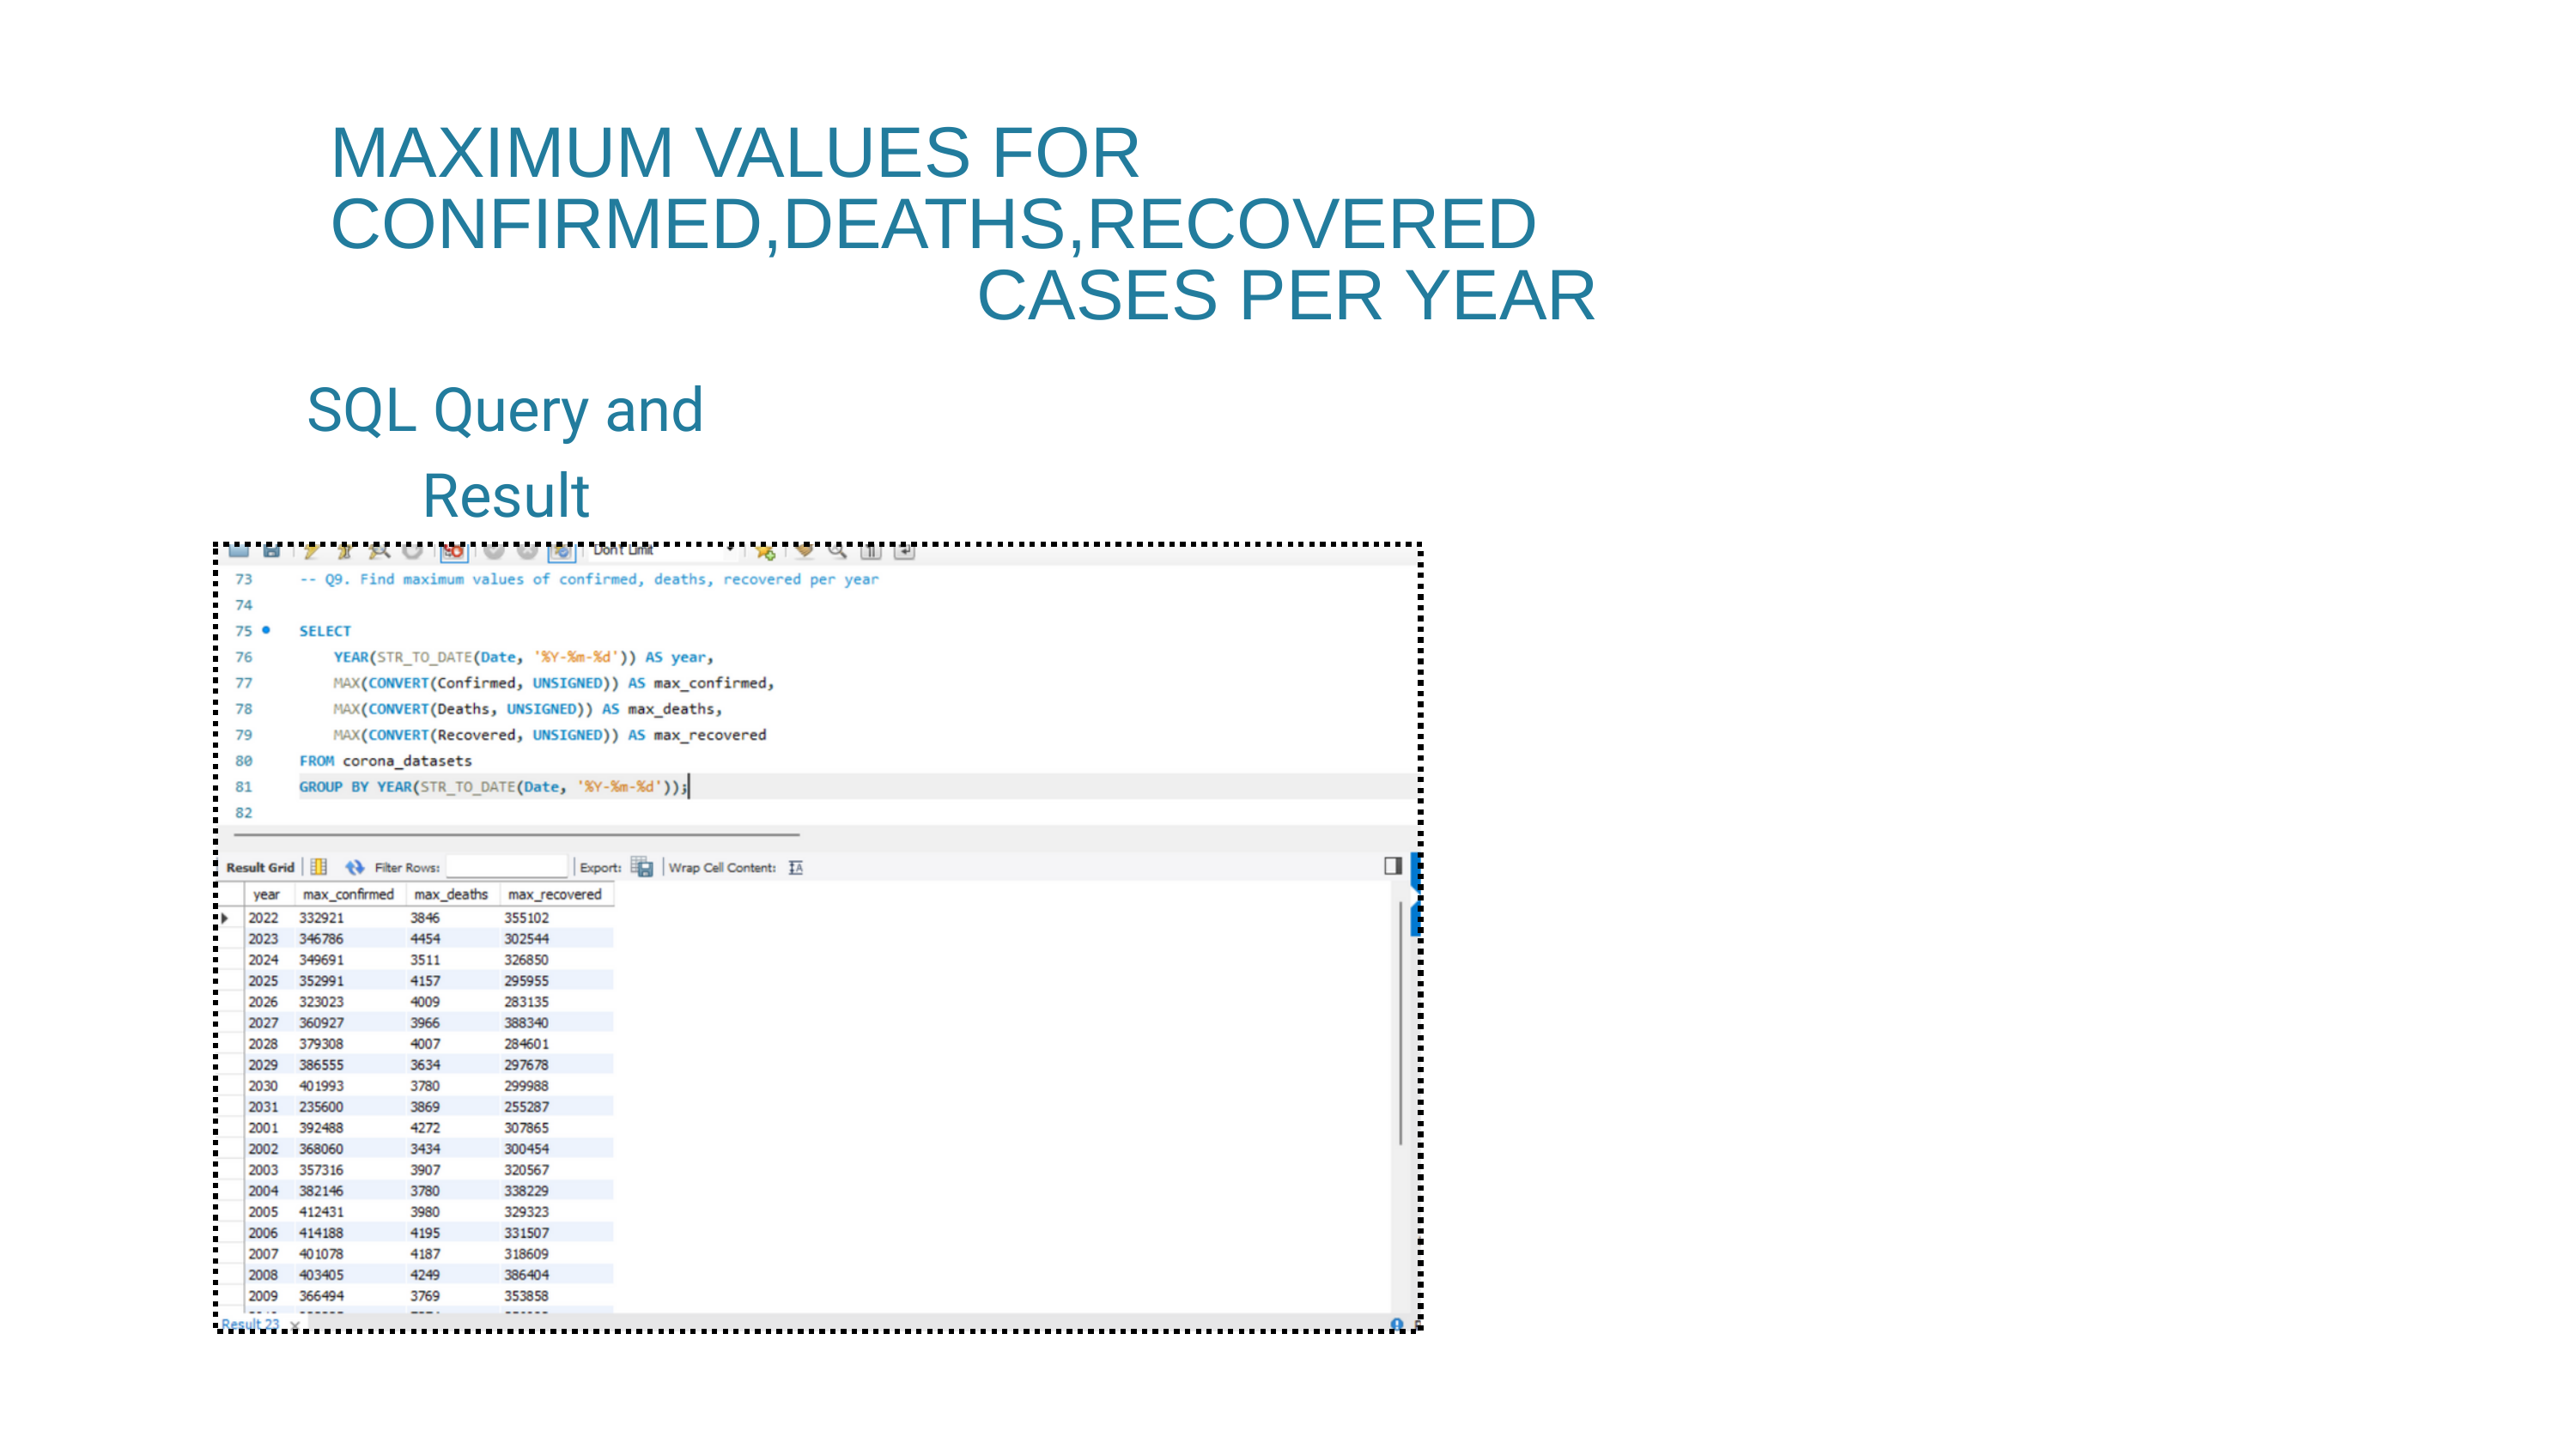

MAXIMUM VALUES FOR CONFIRMED,DEATHS,RECOVERED
CASES PER YEAR
SQL Query and Result